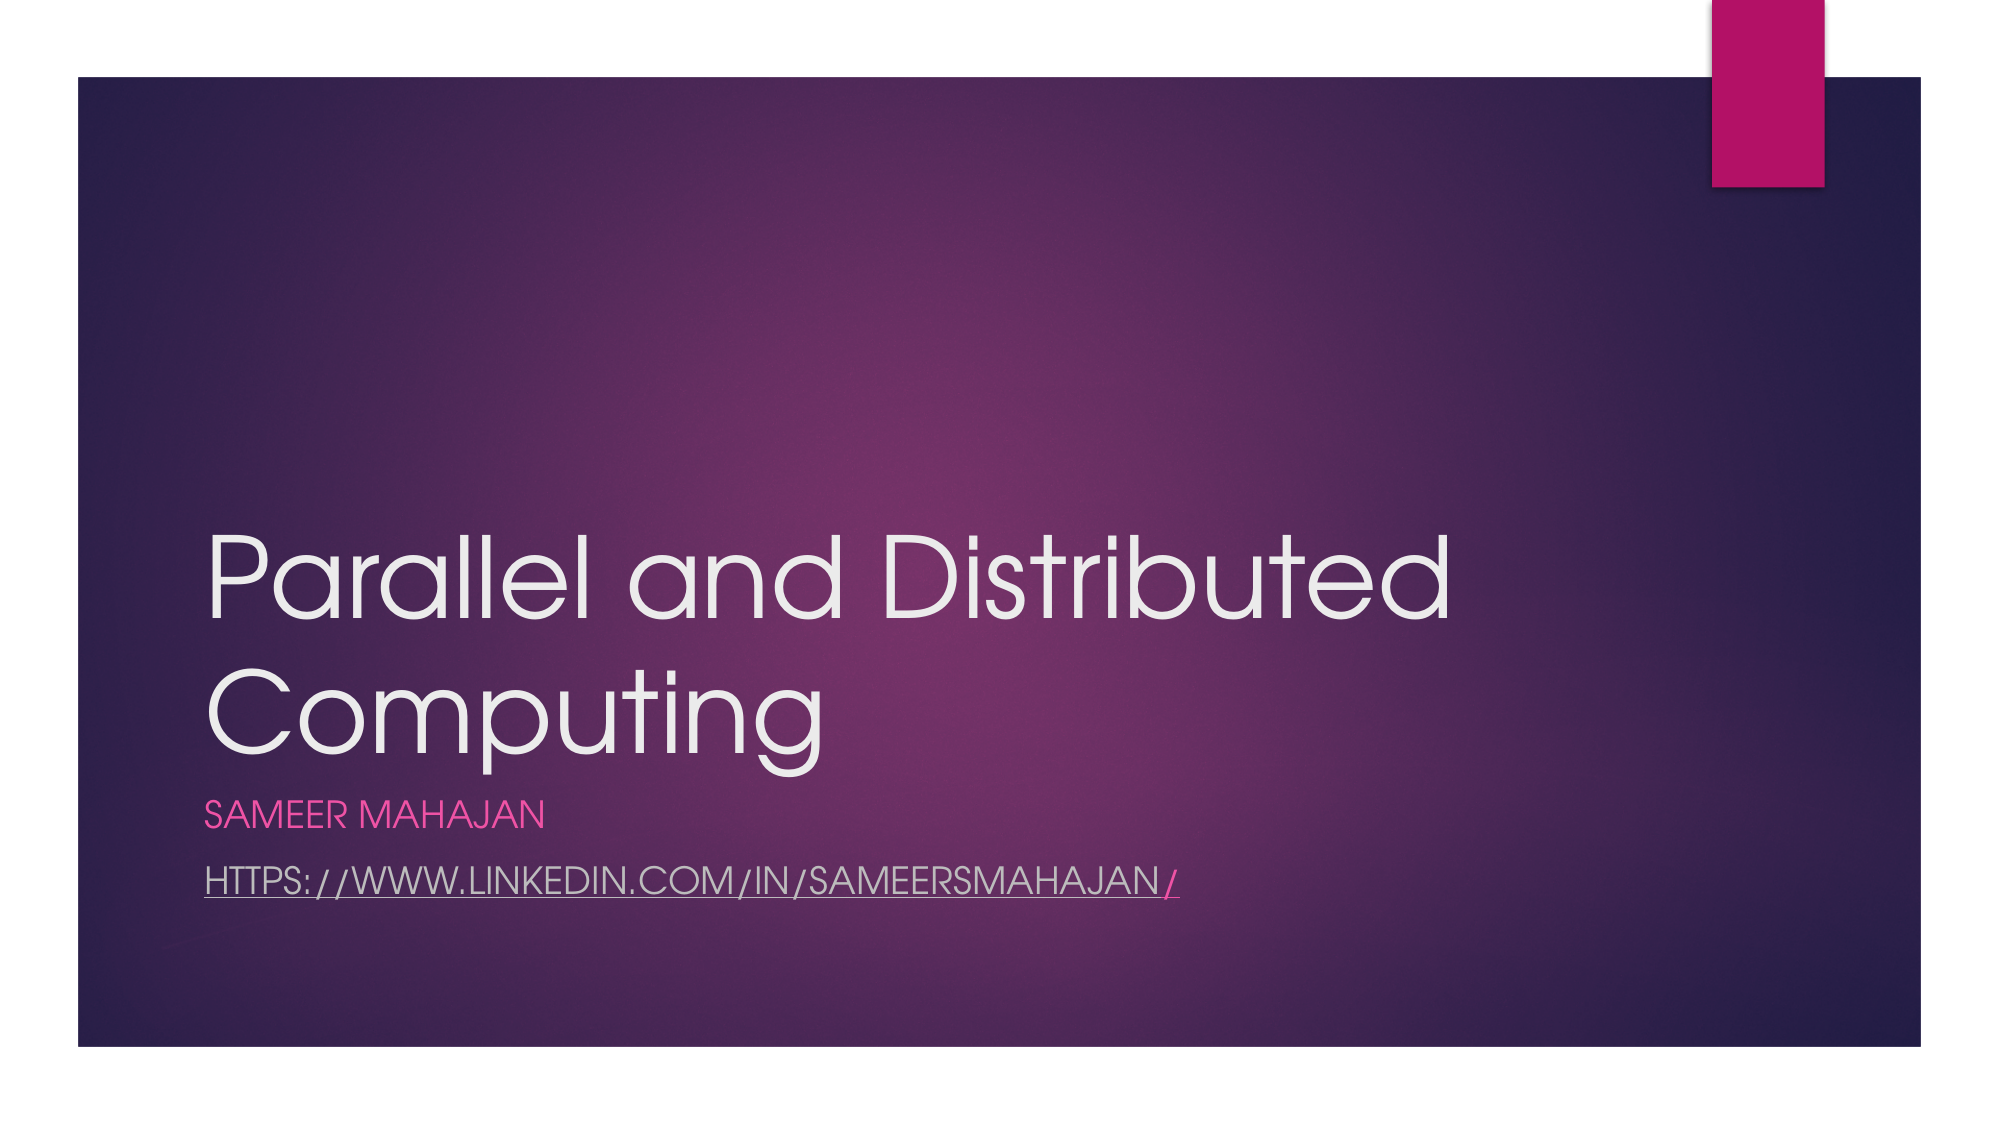

# Parallel and Distributed Computing
Sameer Mahajan
https://www.linkedin.com/in/sameersmahajan/